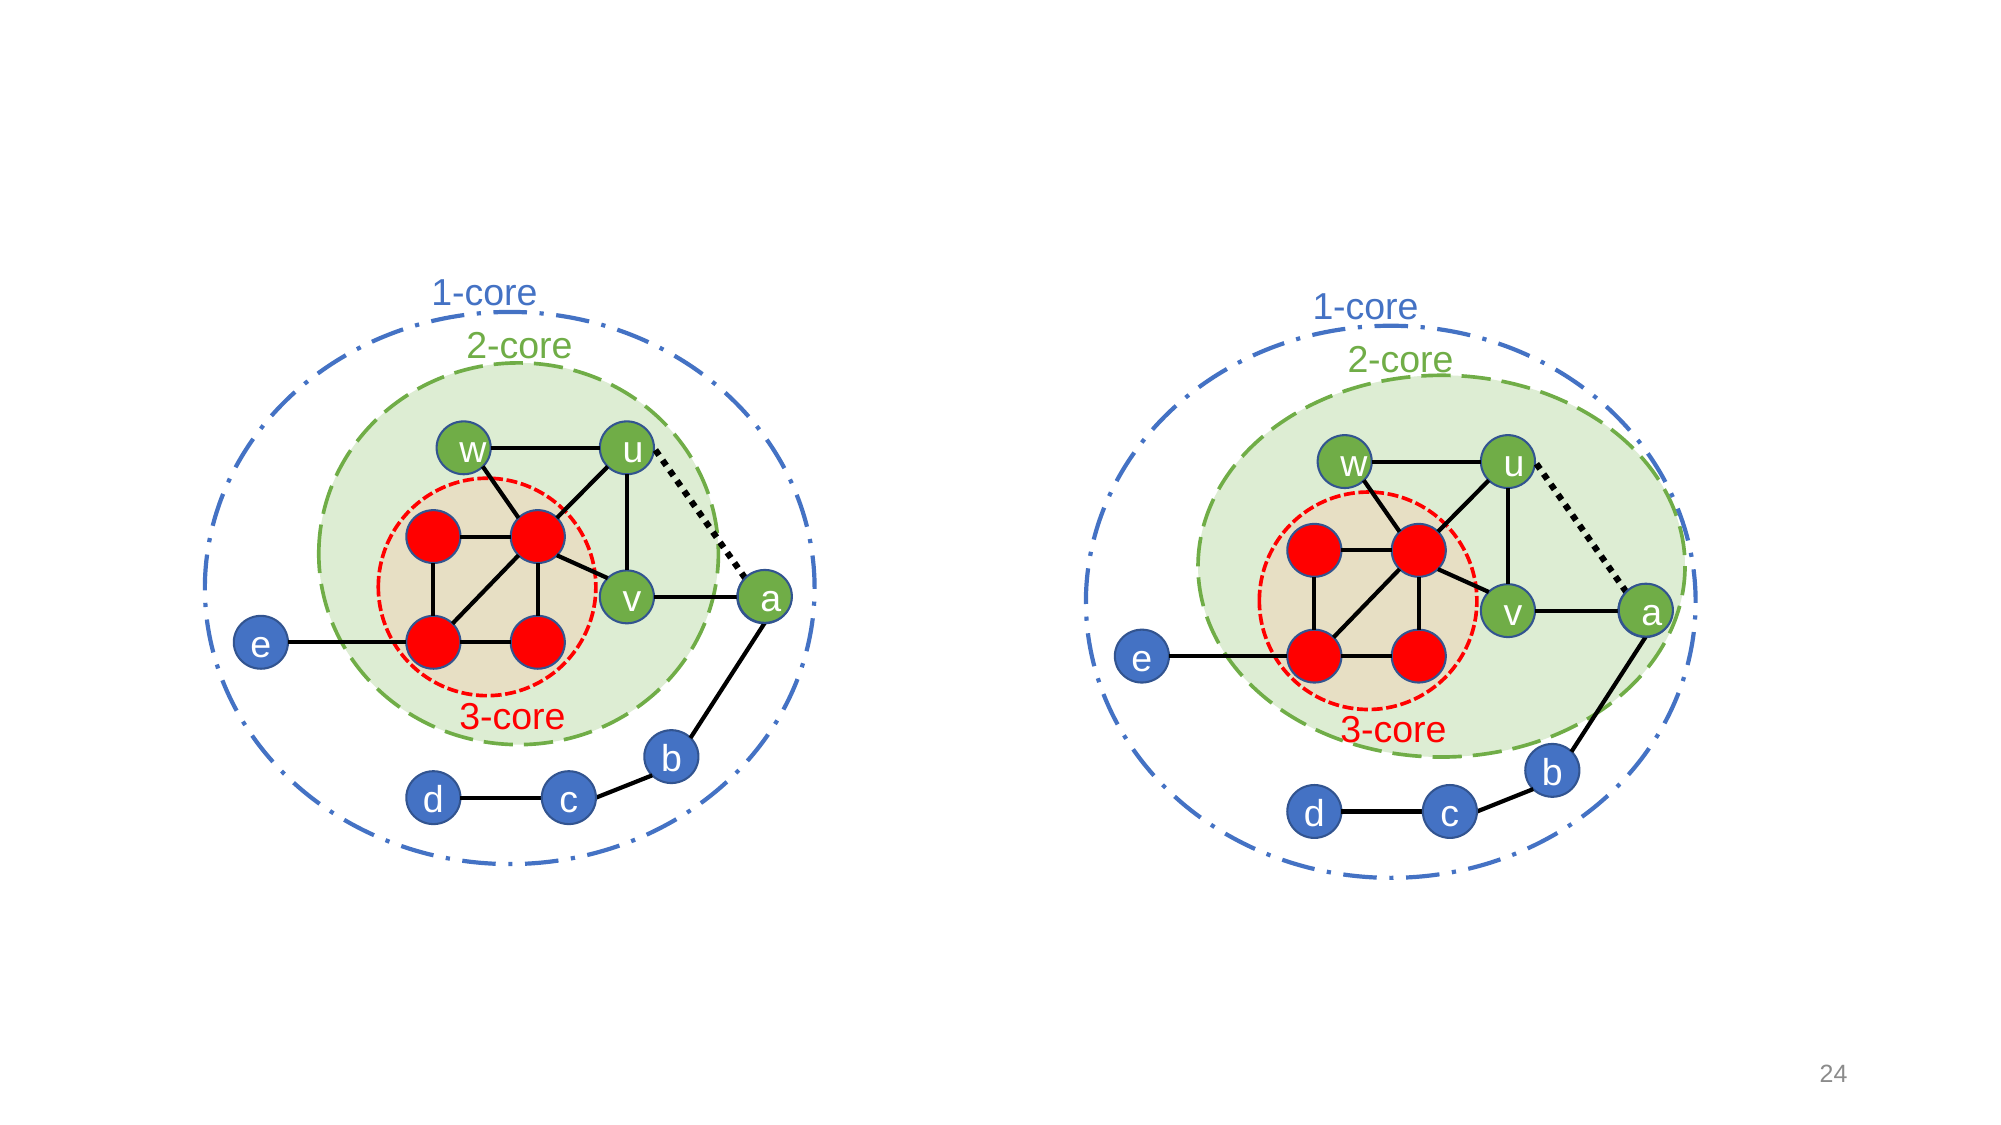

1-core

2-core

w
u

a
v
a
e

3-core
b
d
c
1-core

2-core

w
u

a
v
a
e

3-core
b
d
c
24